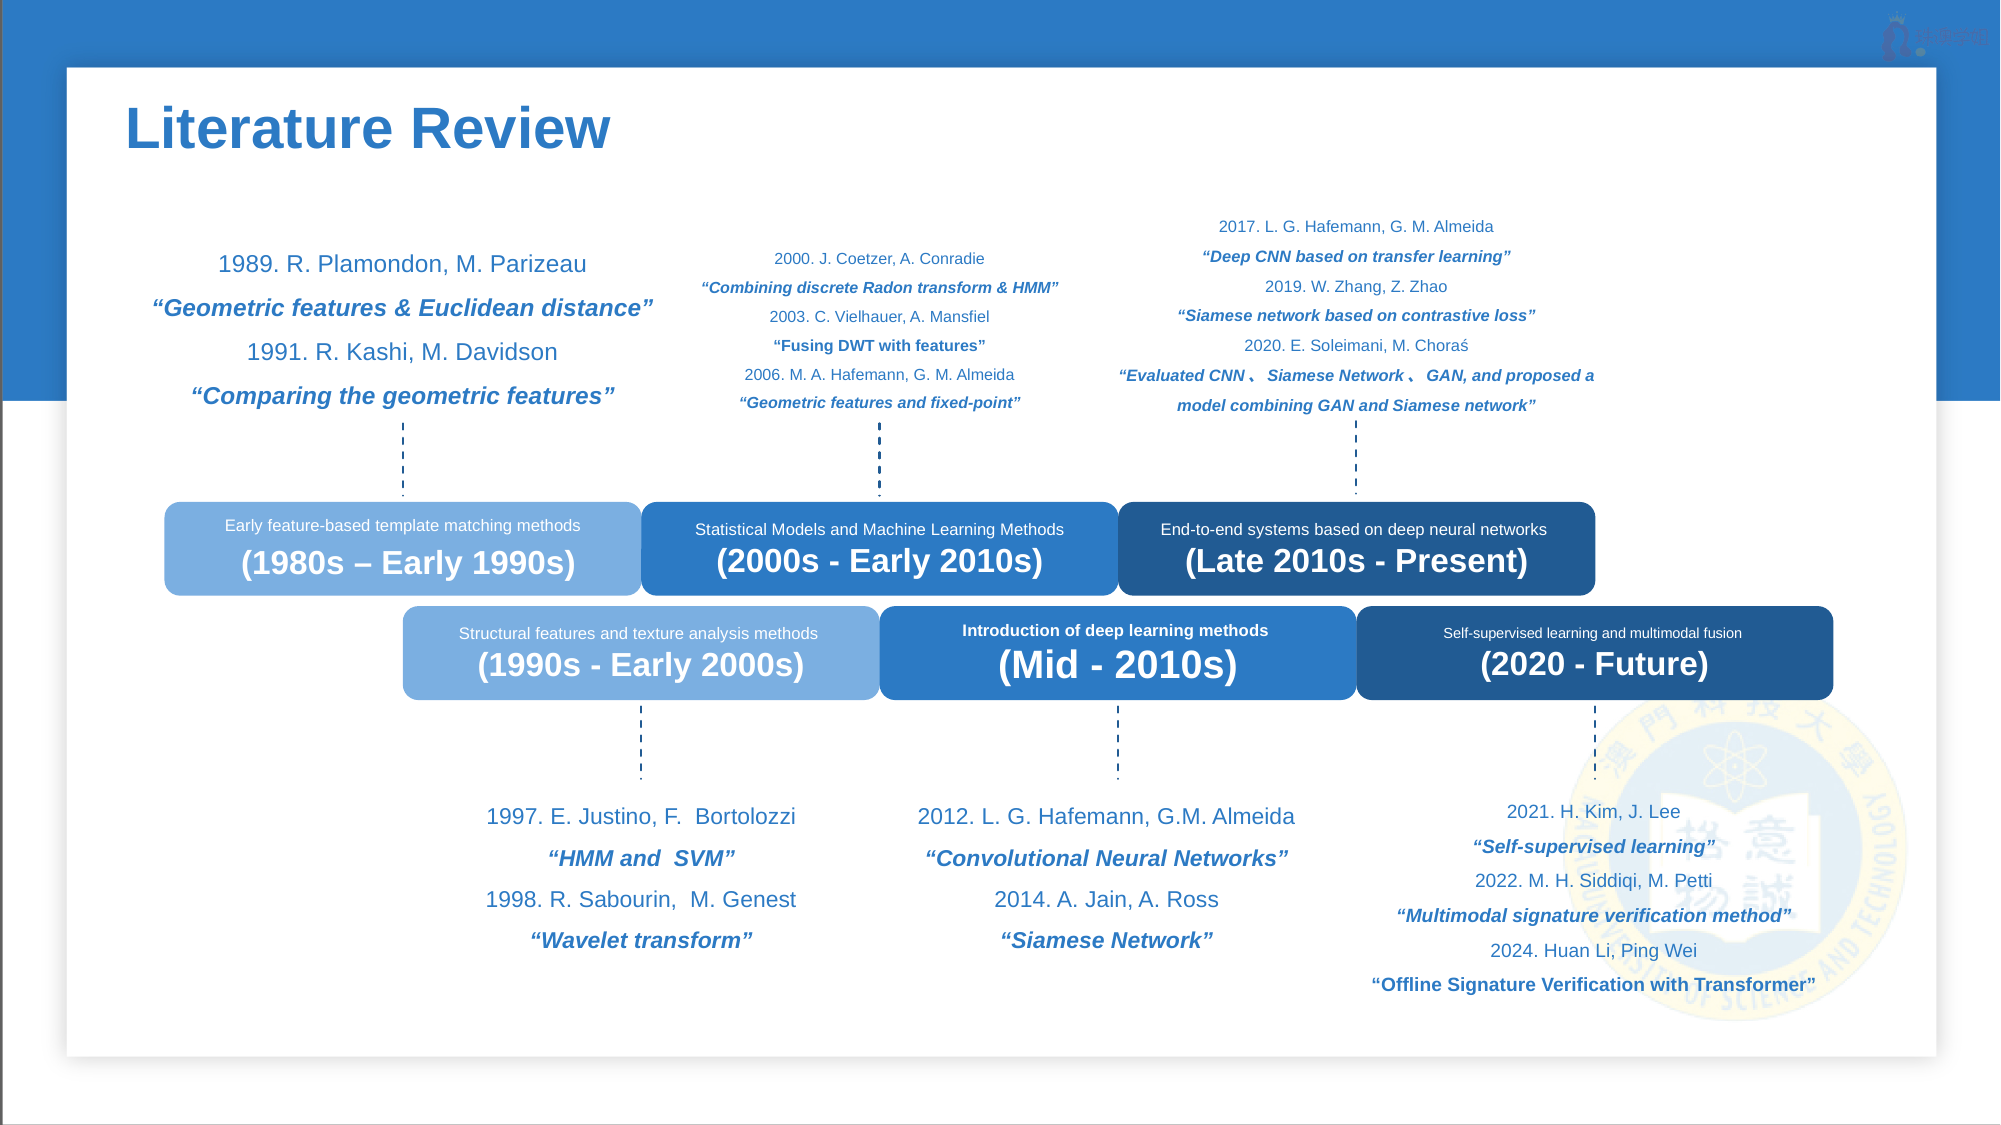

# Literature Review
2017. L. G. Hafemann, G. M. Almeida
“Deep CNN based on transfer learning”
2019. W. Zhang, Z. Zhao
“Siamese network based on contrastive loss”
2020. E. Soleimani, M. Choraś
“Evaluated CNN、Siamese Network、GAN, and proposed a model combining GAN and Siamese network”
1989. R. Plamondon, M. Parizeau
“Geometric features & Euclidean distance”
1991. R. Kashi, M. Davidson
“Comparing the geometric features”
2000. J. Coetzer, A. Conradie
“Combining discrete Radon transform & HMM”
2003. C. Vielhauer, A. Mansfiel
“Fusing DWT with features”
2006. M. A. Hafemann, G. M. Almeida
“Geometric features and fixed-point”
Early feature-based template matching methods
 (1980s – Early 1990s)
Statistical Models and Machine Learning Methods (2000s - Early 2010s)
End-to-end systems based on deep neural networks
(Late 2010s - Present)
Structural features and texture analysis methods
(1990s - Early 2000s)
Introduction of deep learning methods
(Mid - 2010s)
Self-supervised learning and multimodal fusion
(2020 - Future)
1997. E. Justino, F.  Bortolozzi
“HMM and  SVM”
1998. R. Sabourin,  M. Genest
“Wavelet transform”
2012. L. G. Hafemann, G.M. Almeida
“Convolutional Neural Networks”
2014. A. Jain, A. Ross
“Siamese Network”
2021. H. Kim, J. Lee
“Self-supervised learning”
2022. M. H. Siddiqi, M. Petti
“Multimodal signature verification method”
2024. Huan Li, Ping Wei
“Offline Signature Verification with Transformer”